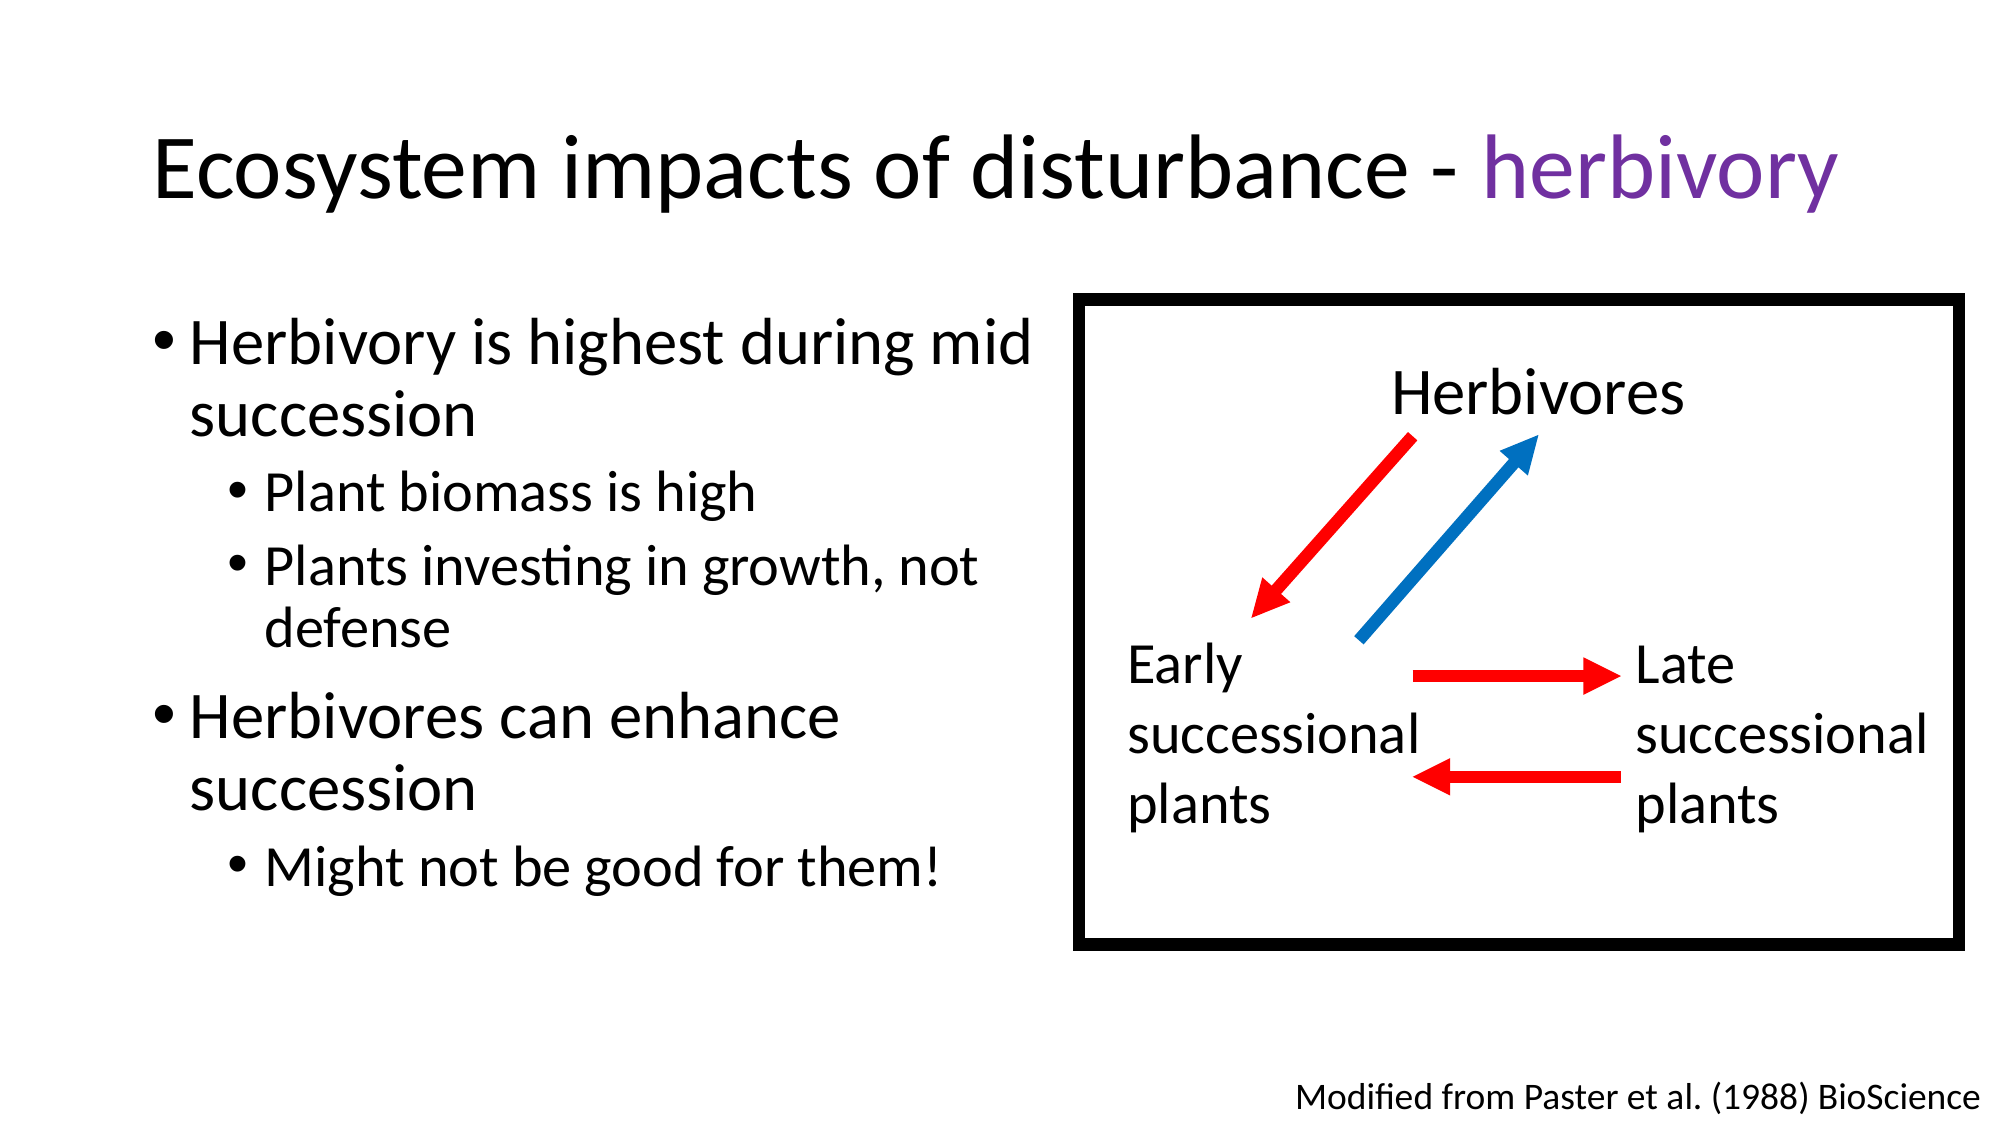

# Ecosystem impacts of disturbance - herbivory
Herbivory is highest during mid succession
Plant biomass is high
Plants investing in growth, not defense
Herbivores can enhance succession
Might not be good for them!

Herbivores
Early successional plants
Late successional plants
Modified from Paster et al. (1988) BioScience